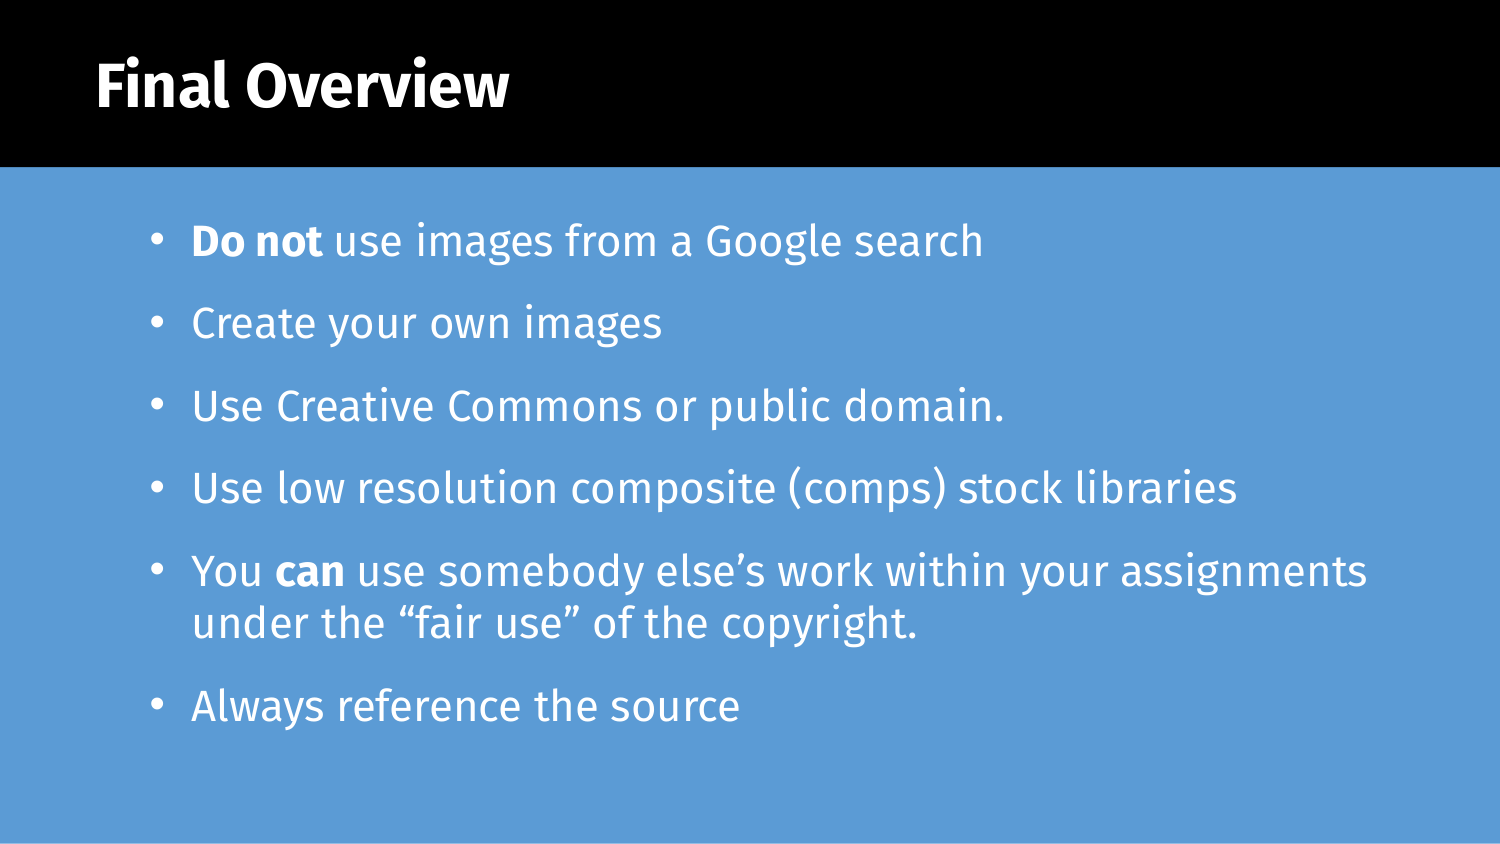

Final Overview
Do not use images from a Google search

Create your own images

Use Creative Commons or public domain.

Use low resolution composite (comps) stock libraries

You can use somebody else’s work within your assignments under the “fair use” of the copyright.

Always reference the source